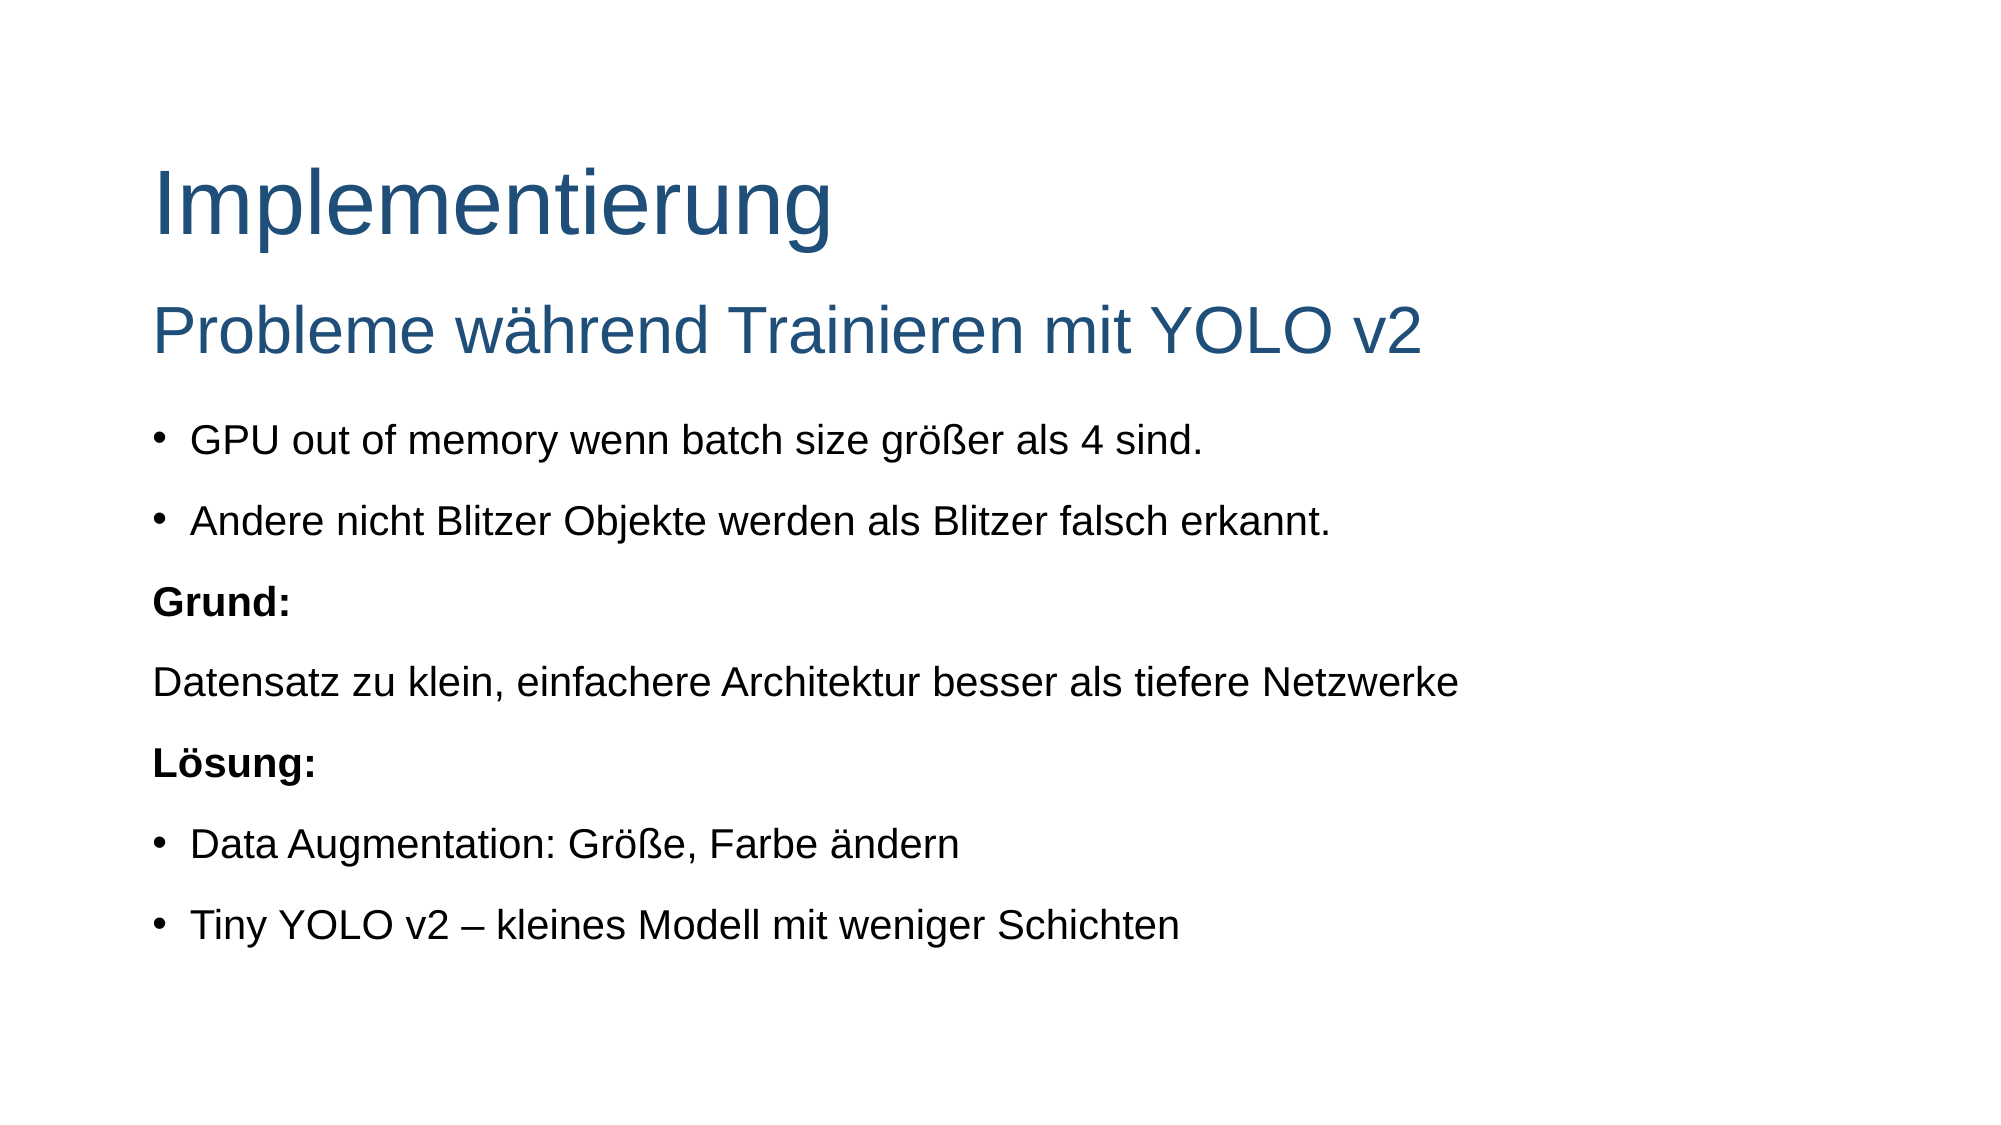

# Implementierung
Probleme während Trainieren mit YOLO v2
GPU out of memory wenn batch size größer als 4 sind.
Andere nicht Blitzer Objekte werden als Blitzer falsch erkannt.
Grund:
Datensatz zu klein, einfachere Architektur besser als tiefere Netzwerke
Lösung:
Data Augmentation: Größe, Farbe ändern
Tiny YOLO v2 – kleines Modell mit weniger Schichten